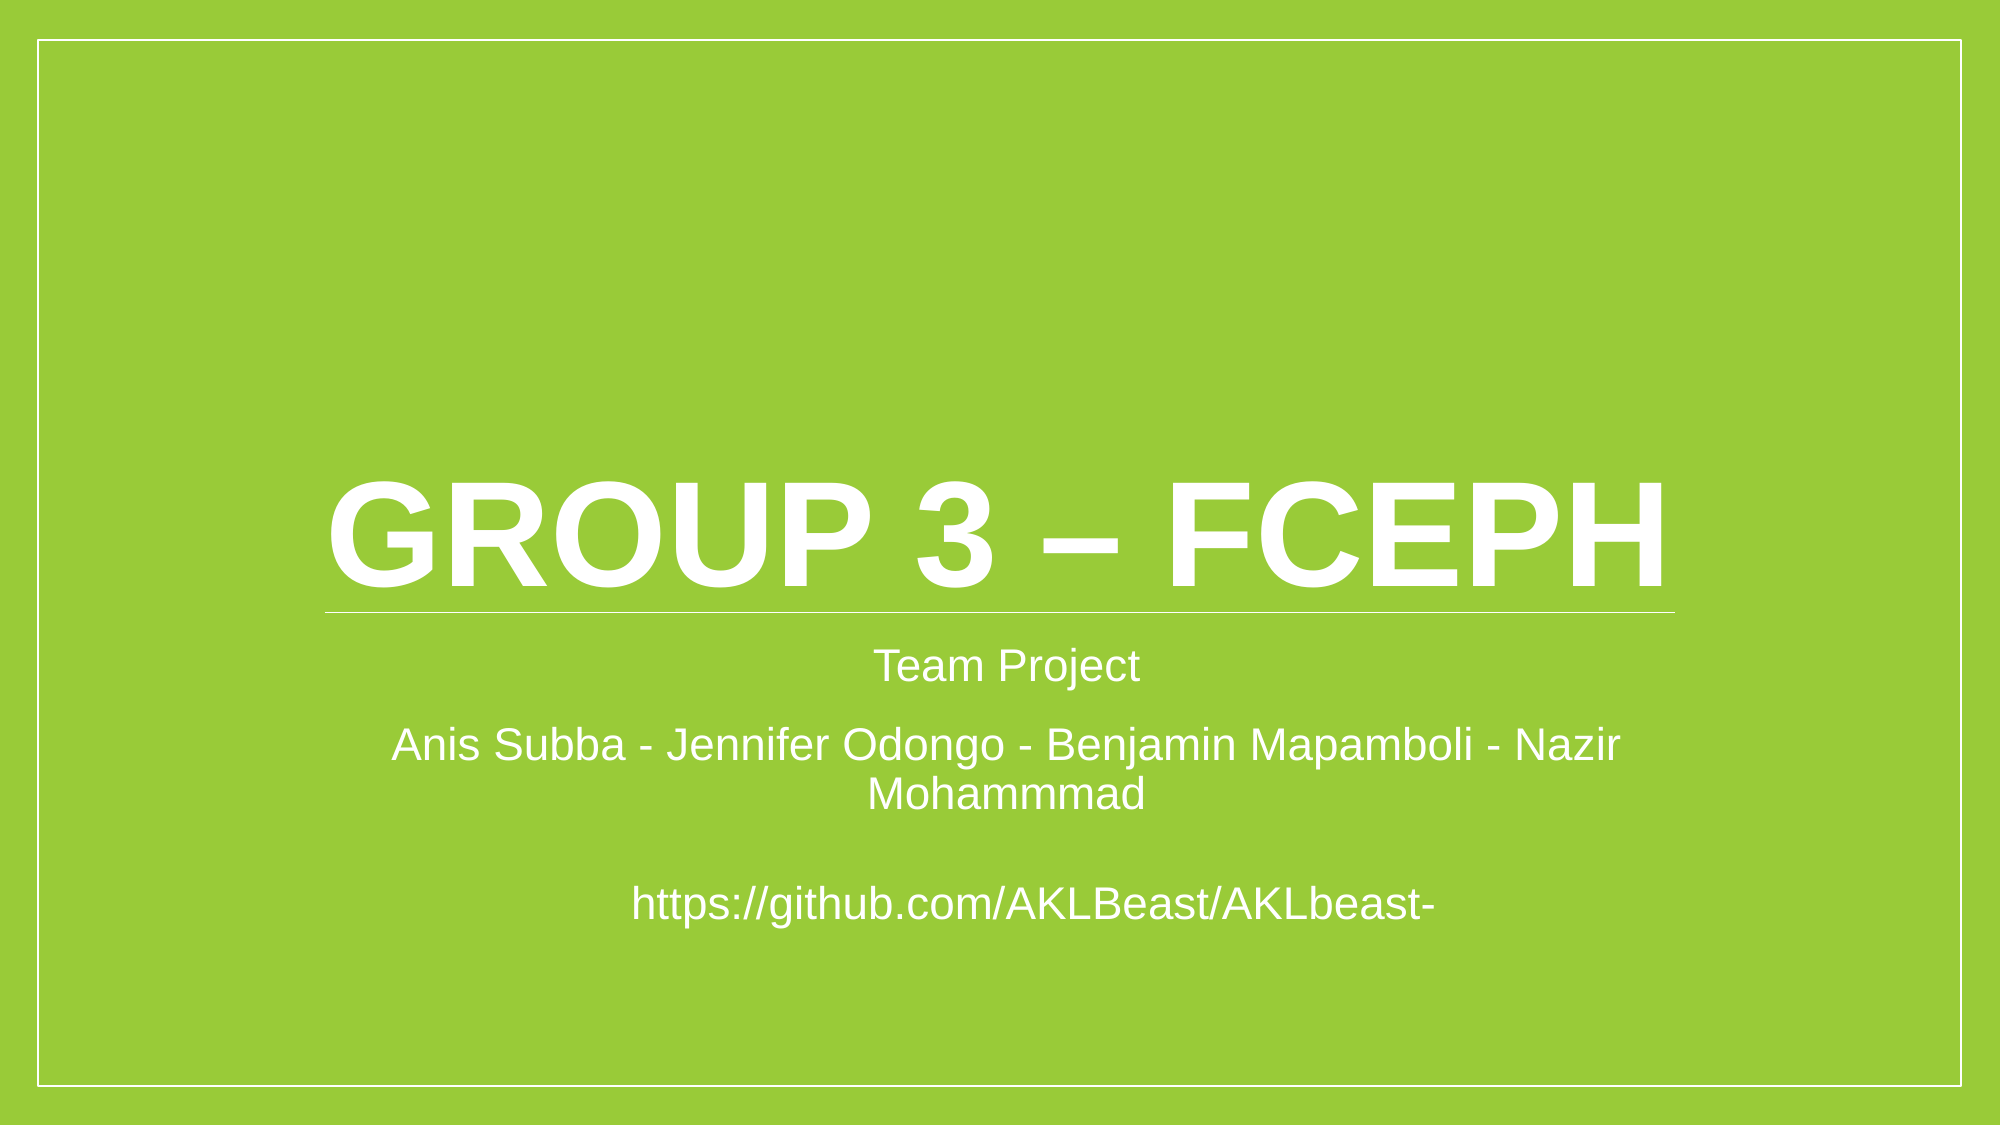

# Group 3 – FCEPH
Team Project
Anis Subba - Jennifer Odongo - Benjamin Mapamboli - Nazir Mohammmad
https://github.com/AKLBeast/AKLbeast-